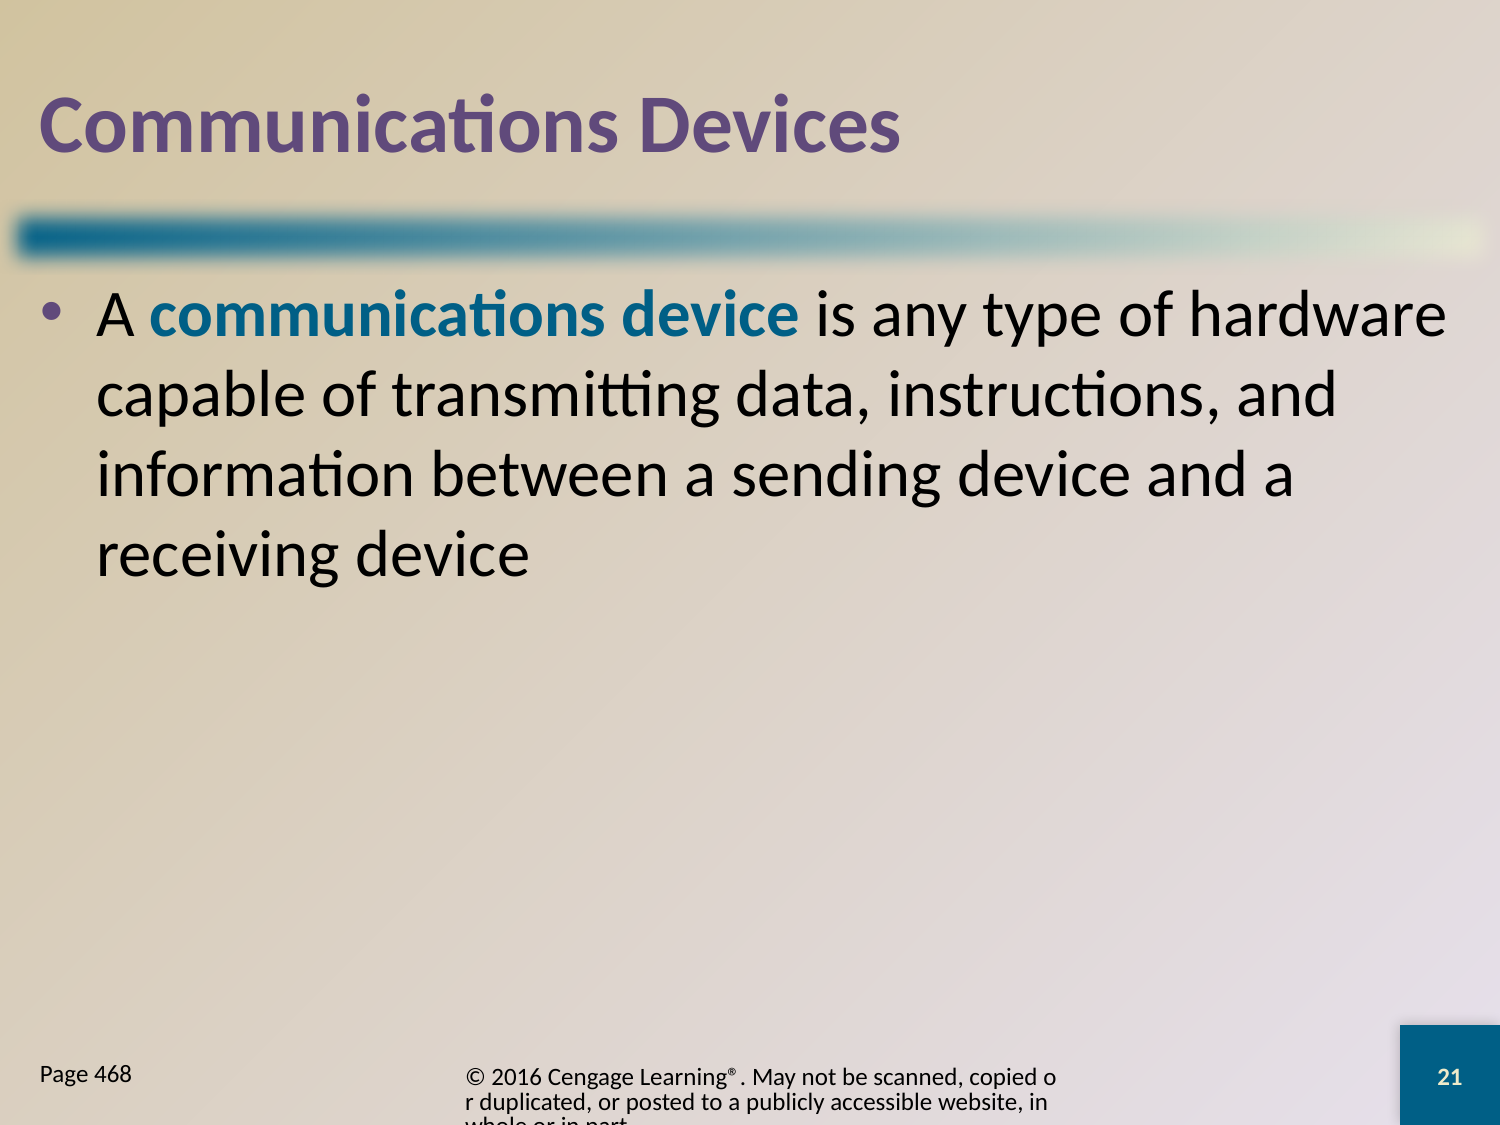

# Communications Devices
A communications device is any type of hardware capable of transmitting data, instructions, and information between a sending device and a receiving device
21
© 2016 Cengage Learning®. May not be scanned, copied or duplicated, or posted to a publicly accessible website, in whole or in part.
Page 468